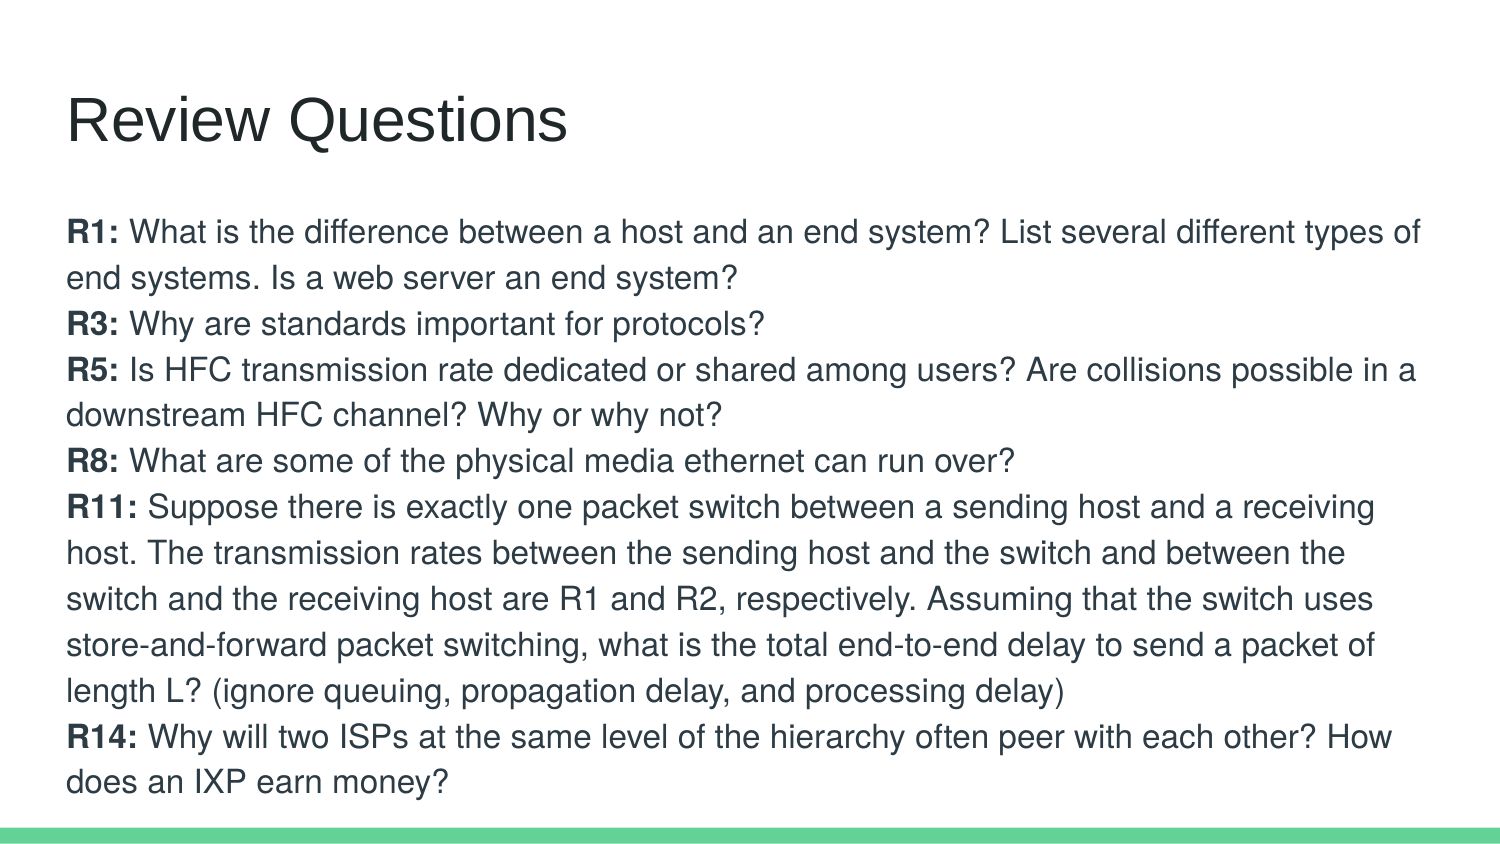

# Review Questions
R1: What is the difference between a host and an end system? List several different types of end systems. Is a web server an end system?
R3: Why are standards important for protocols?
R5: Is HFC transmission rate dedicated or shared among users? Are collisions possible in a downstream HFC channel? Why or why not?
R8: What are some of the physical media ethernet can run over?
R11: Suppose there is exactly one packet switch between a sending host and a receiving host. The transmission rates between the sending host and the switch and between the switch and the receiving host are R1 and R2, respectively. Assuming that the switch uses store-and-forward packet switching, what is the total end-to-end delay to send a packet of length L? (ignore queuing, propagation delay, and processing delay)
R14: Why will two ISPs at the same level of the hierarchy often peer with each other? How does an IXP earn money?